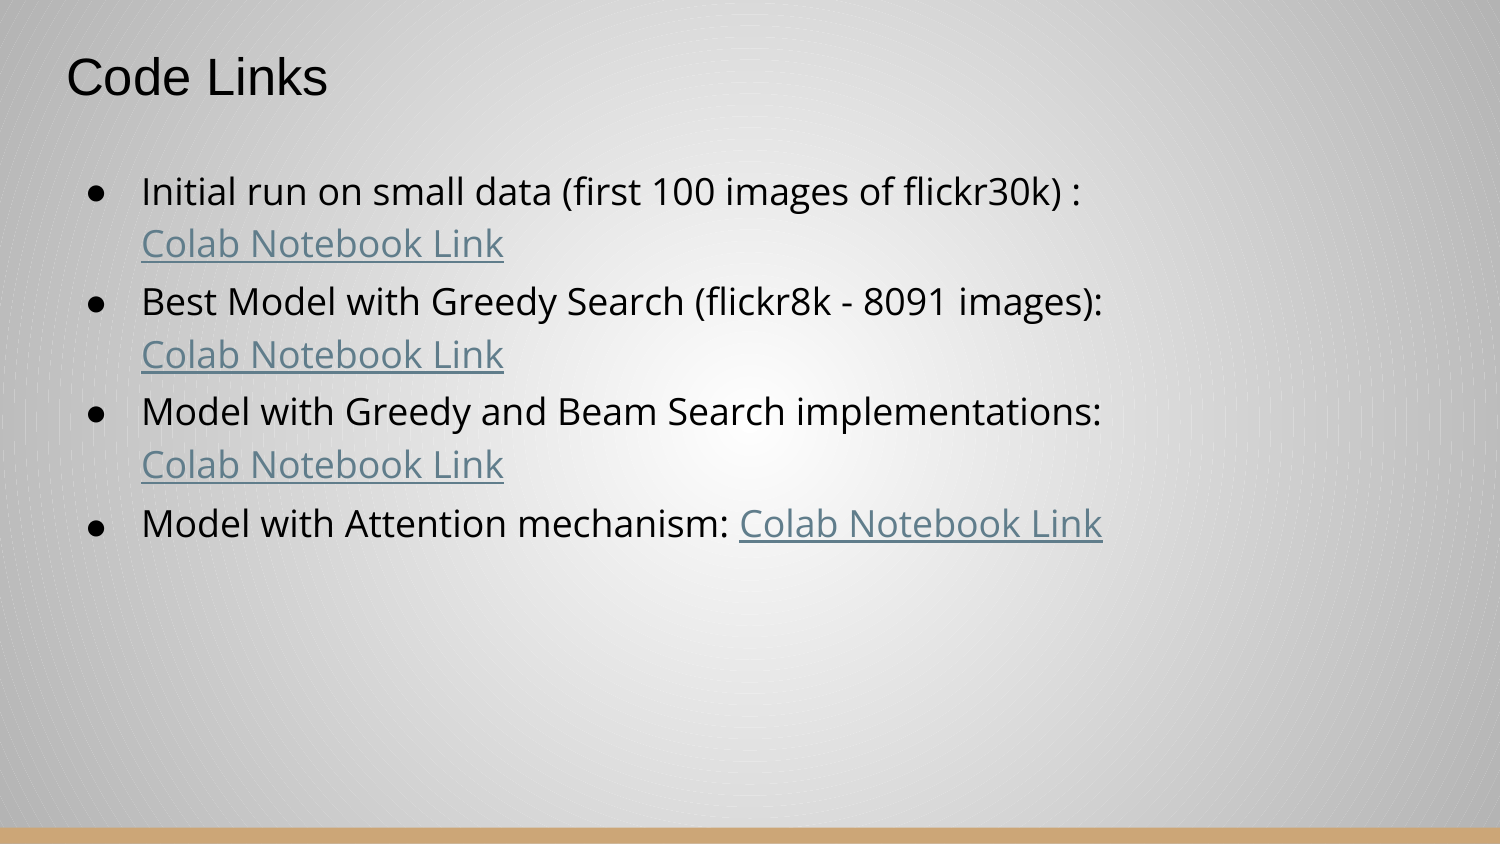

# Code Links
Initial run on small data (first 100 images of flickr30k) : Colab Notebook Link
Best Model with Greedy Search (flickr8k - 8091 images):  Colab Notebook Link
Model with Greedy and Beam Search implementations: Colab Notebook Link
Model with Attention mechanism: Colab Notebook Link